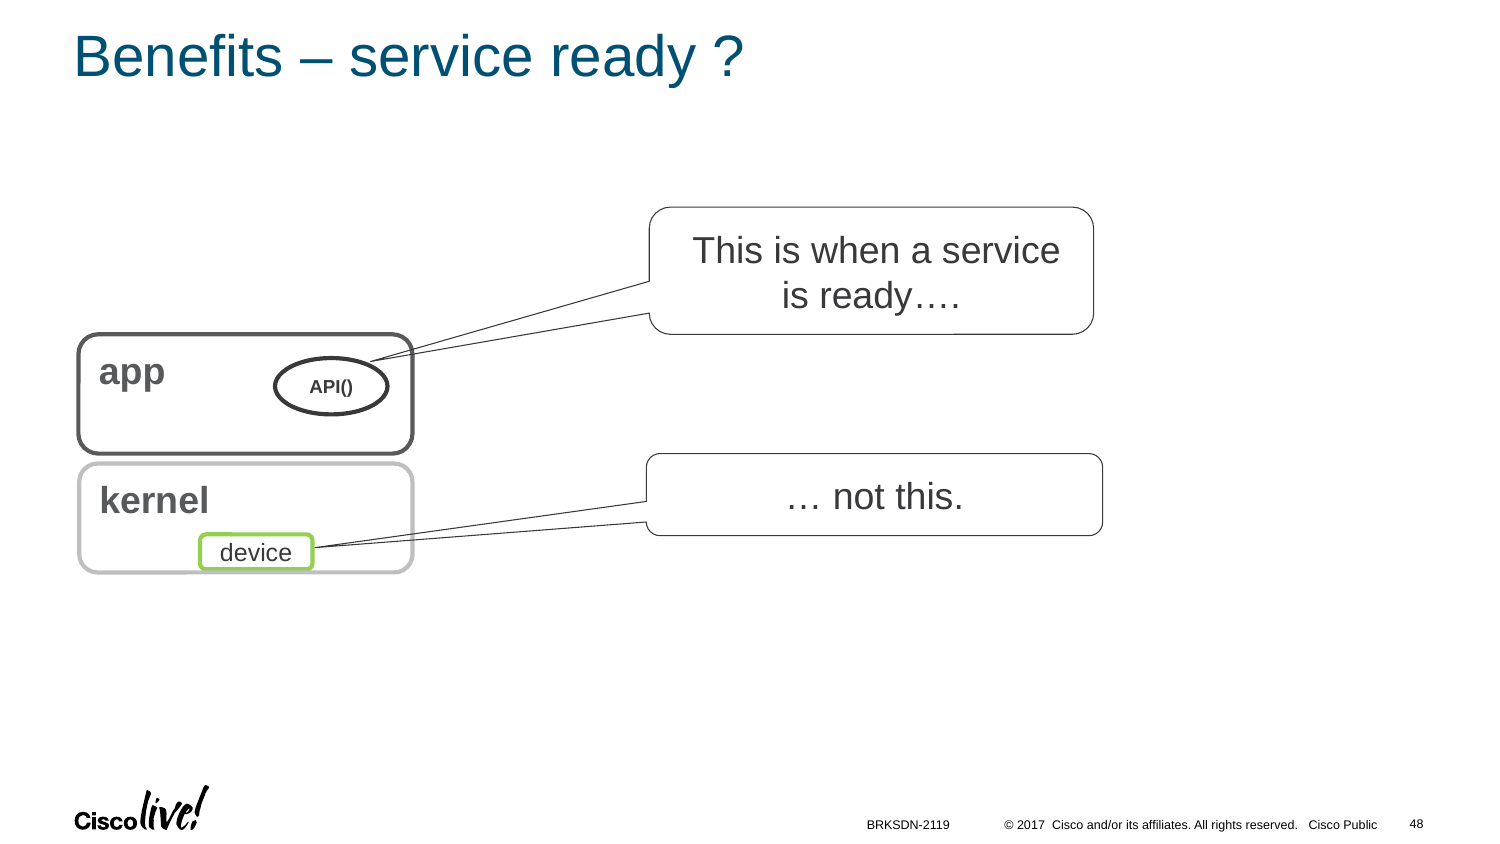

# Benefits – service ready ?
tThis is when a service is ready….
app
API()
… not this.
kernel
device
48
BRKSDN-2119